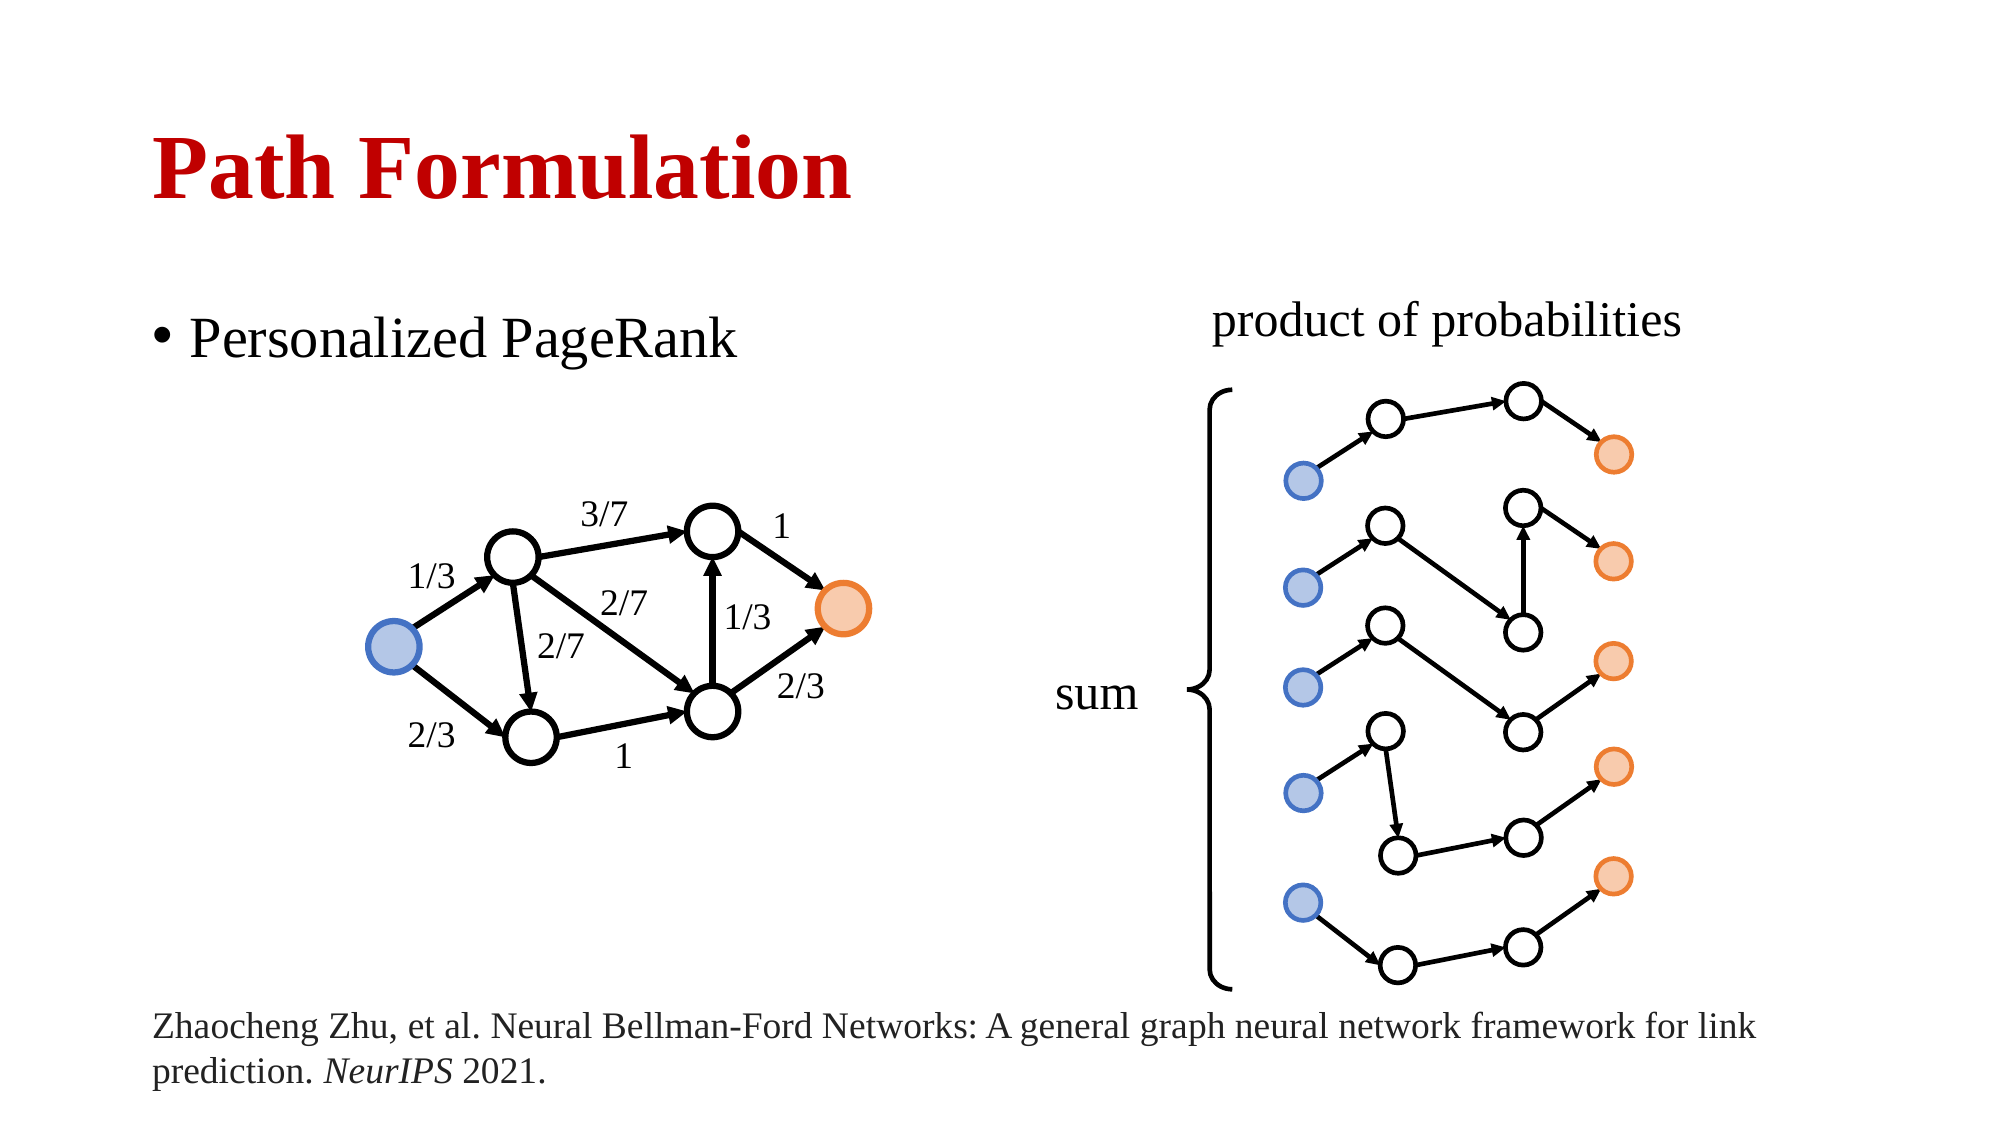

# Path Formulation
product of probabilities

sum
Personalized PageRank
3/7
1

1/3
2/7

1/3
2/7

2/3

2/3

1
Zhaocheng Zhu, et al. Neural Bellman-Ford Networks: A general graph neural network framework for link prediction. NeurIPS 2021.